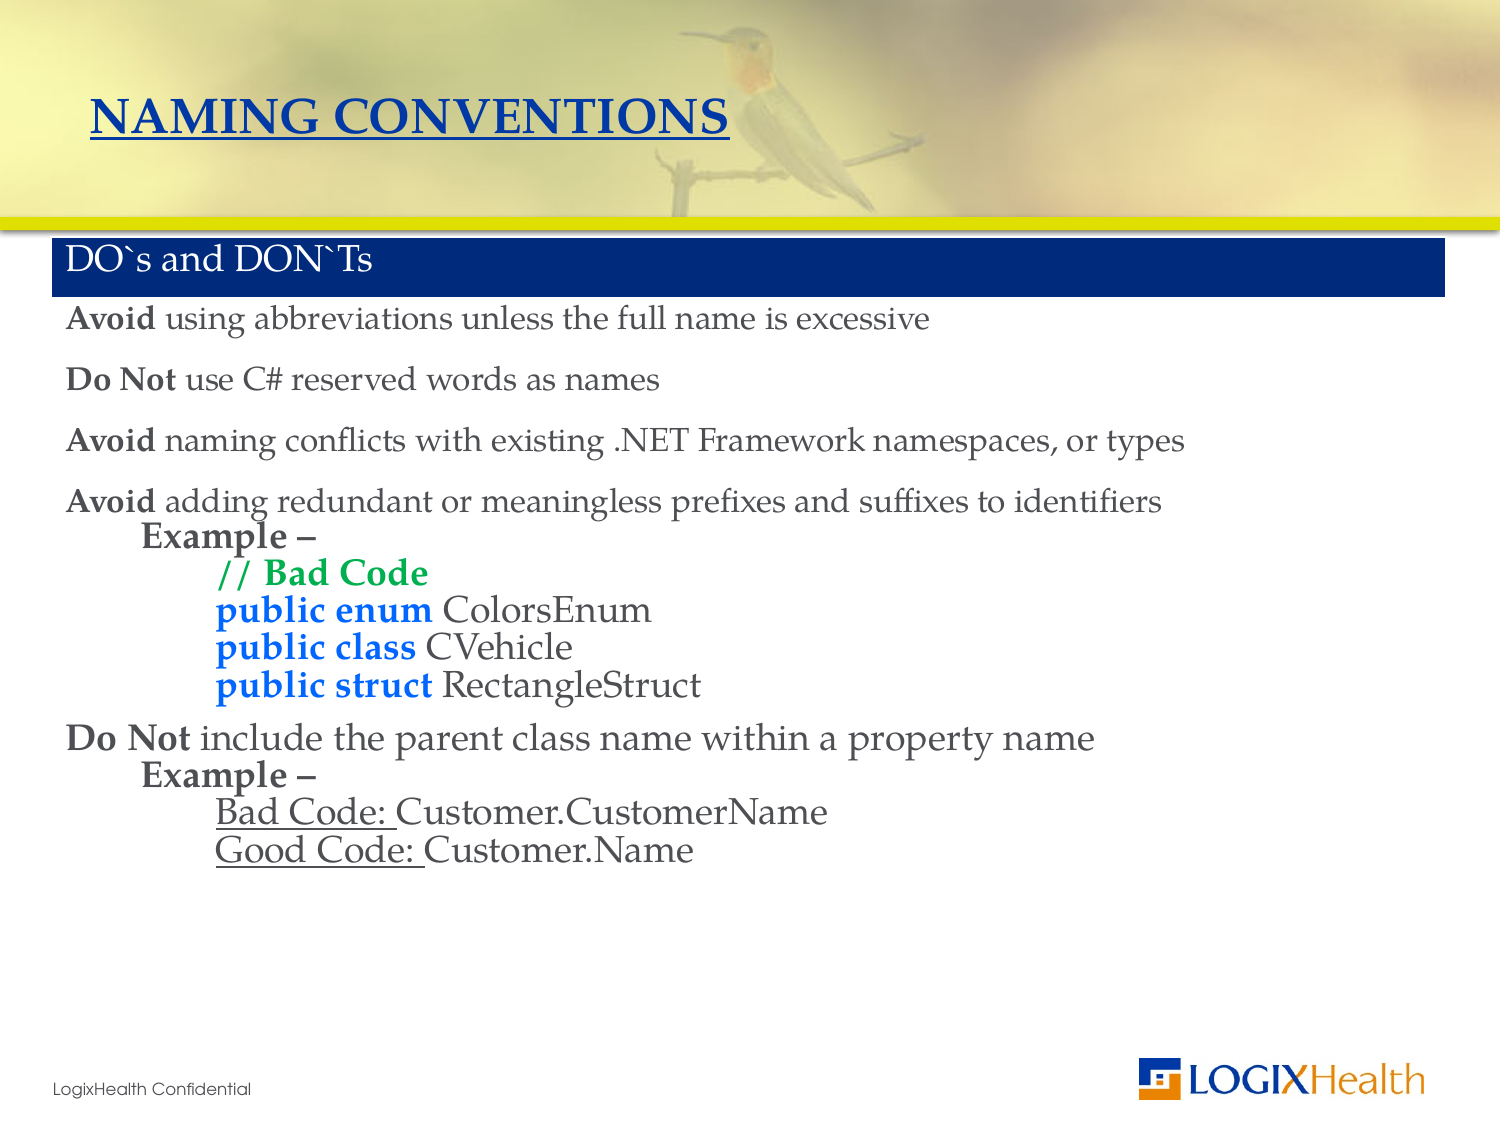

# Naming Conventions
| DO`s and DON`Ts |
| --- |
| Avoid using abbreviations unless the full name is excessive |
| Do Not use C# reserved words as names |
| Avoid naming conflicts with existing .NET Framework namespaces, or types |
| Avoid adding redundant or meaningless prefixes and suffixes to identifiers Example – // Bad Code public enum ColorsEnum public class CVehicle public struct RectangleStruct |
| Do Not include the parent class name within a property name Example – Bad Code: Customer.CustomerName Good Code: Customer.Name |